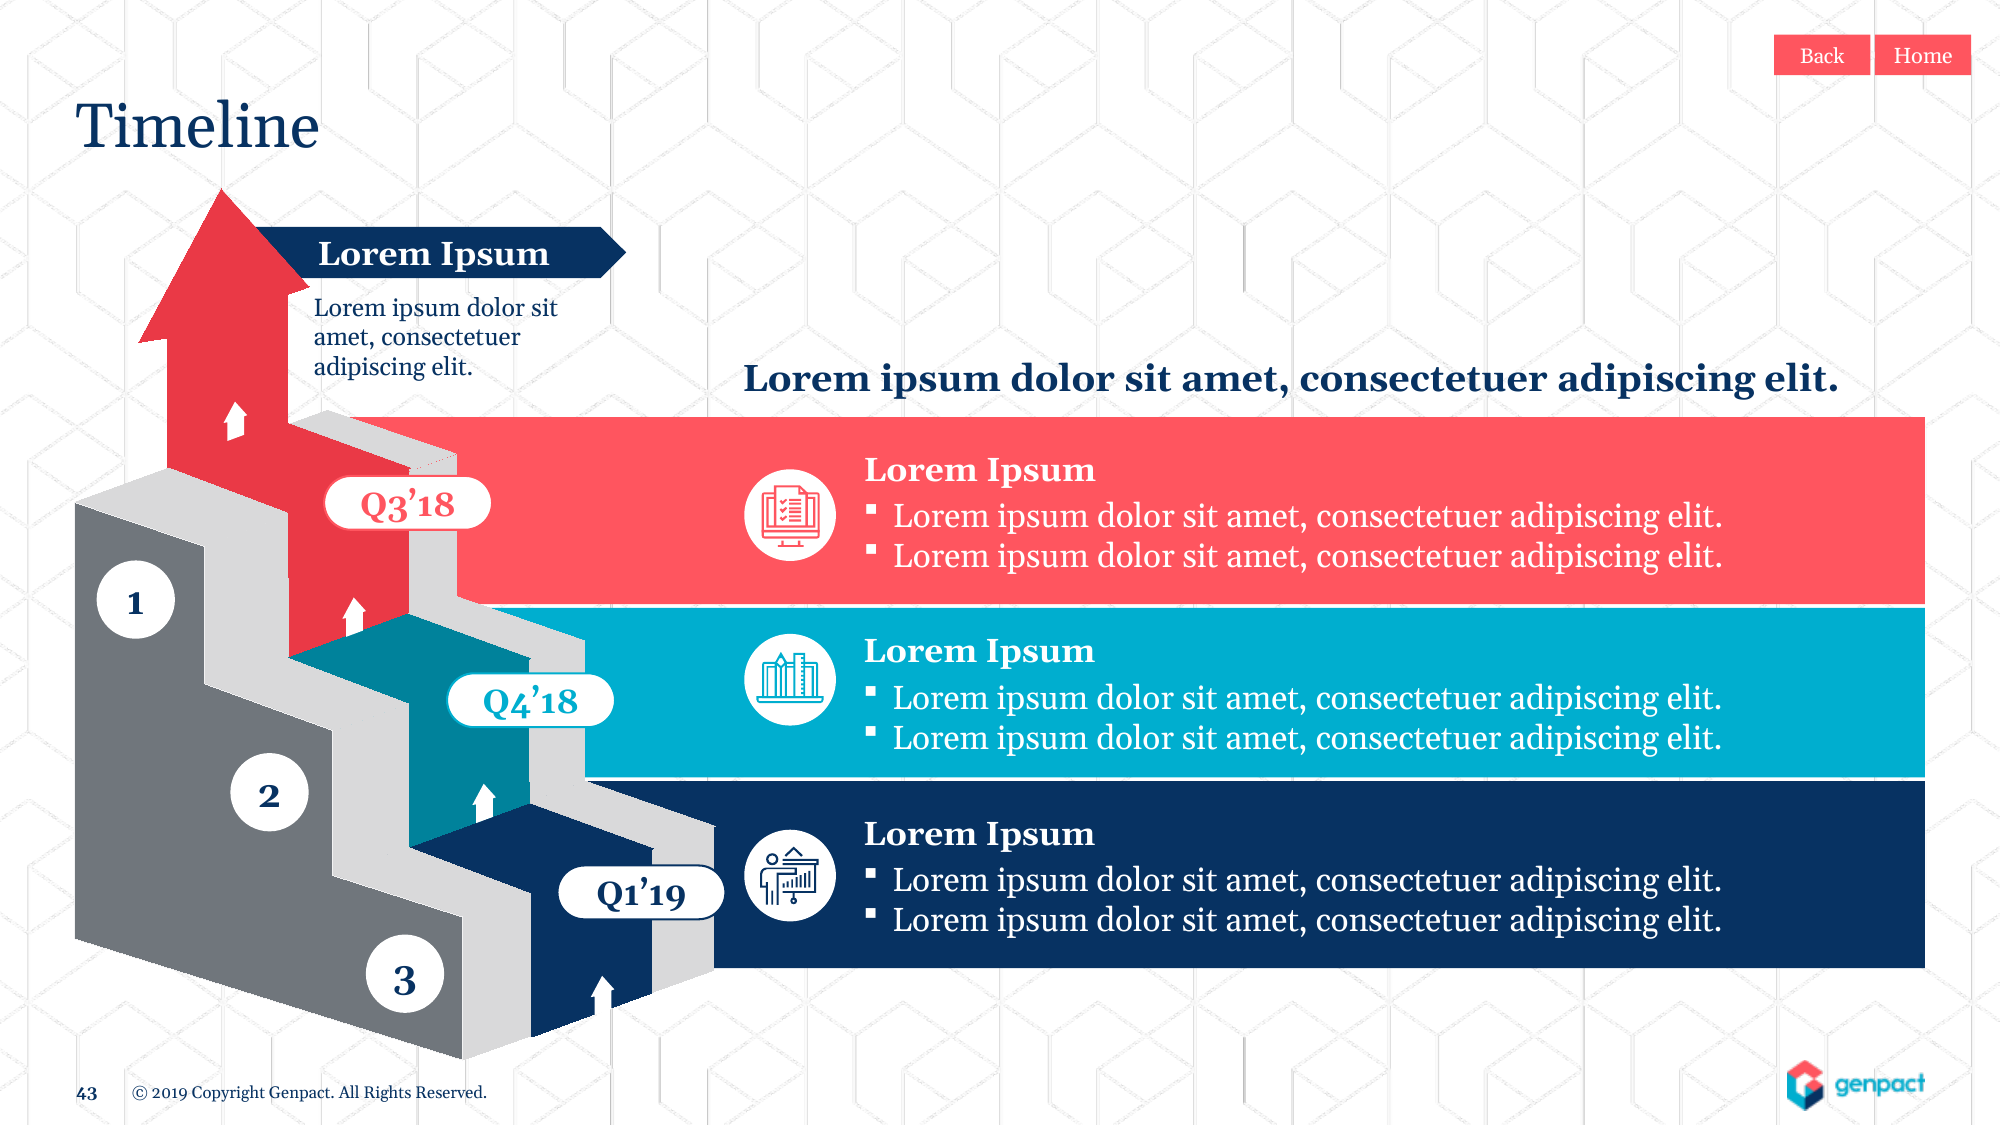

Back
Home
Timeline

Lorem Ipsum
Lorem ipsum dolor sit amet, consectetuer adipiscing elit.
Lorem ipsum dolor sit amet, consectetuer adipiscing elit.

Lorem Ipsum
Lorem ipsum dolor sit amet, consectetuer adipiscing elit.
Lorem ipsum dolor sit amet, consectetuer adipiscing elit.

Q3’18

1

Lorem Ipsum
Lorem ipsum dolor sit amet, consectetuer adipiscing elit.
Lorem ipsum dolor sit amet, consectetuer adipiscing elit.

Q4’18
2
Lorem Ipsum
Lorem ipsum dolor sit amet, consectetuer adipiscing elit.
Lorem ipsum dolor sit amet, consectetuer adipiscing elit.

Q1’19
3